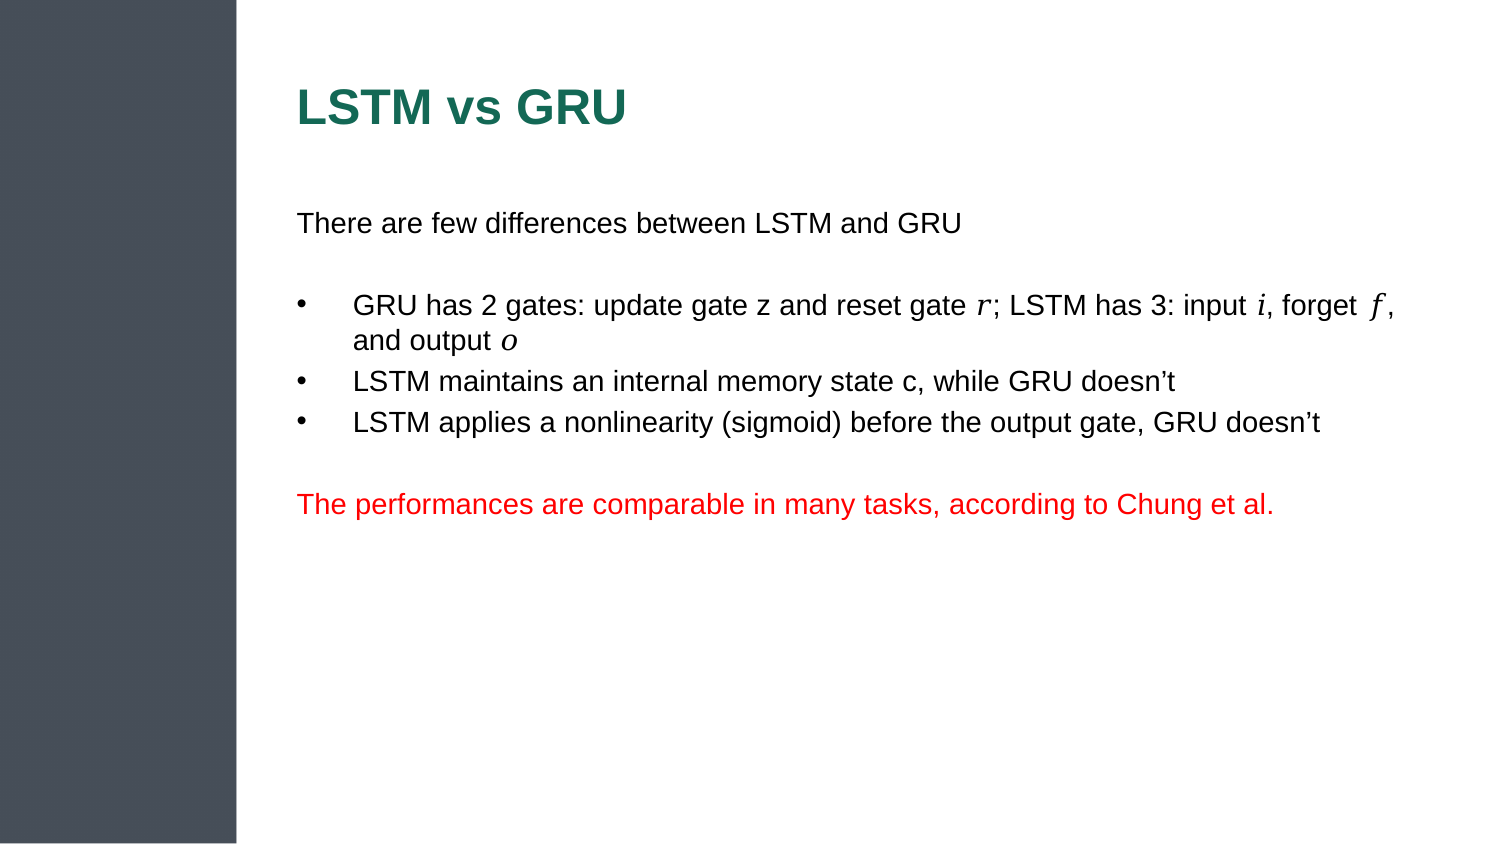

# LSTM vs GRU
There are few differences between LSTM and GRU

GRU has 2 gates: update gate z and reset gate 𝑟; LSTM has 3: input 𝑖, forget 𝑓, and output 𝑜
LSTM maintains an internal memory state c, while GRU doesn’t
LSTM applies a nonlinearity (sigmoid) before the output gate, GRU doesn’t

The performances are comparable in many tasks, according to Chung et al.